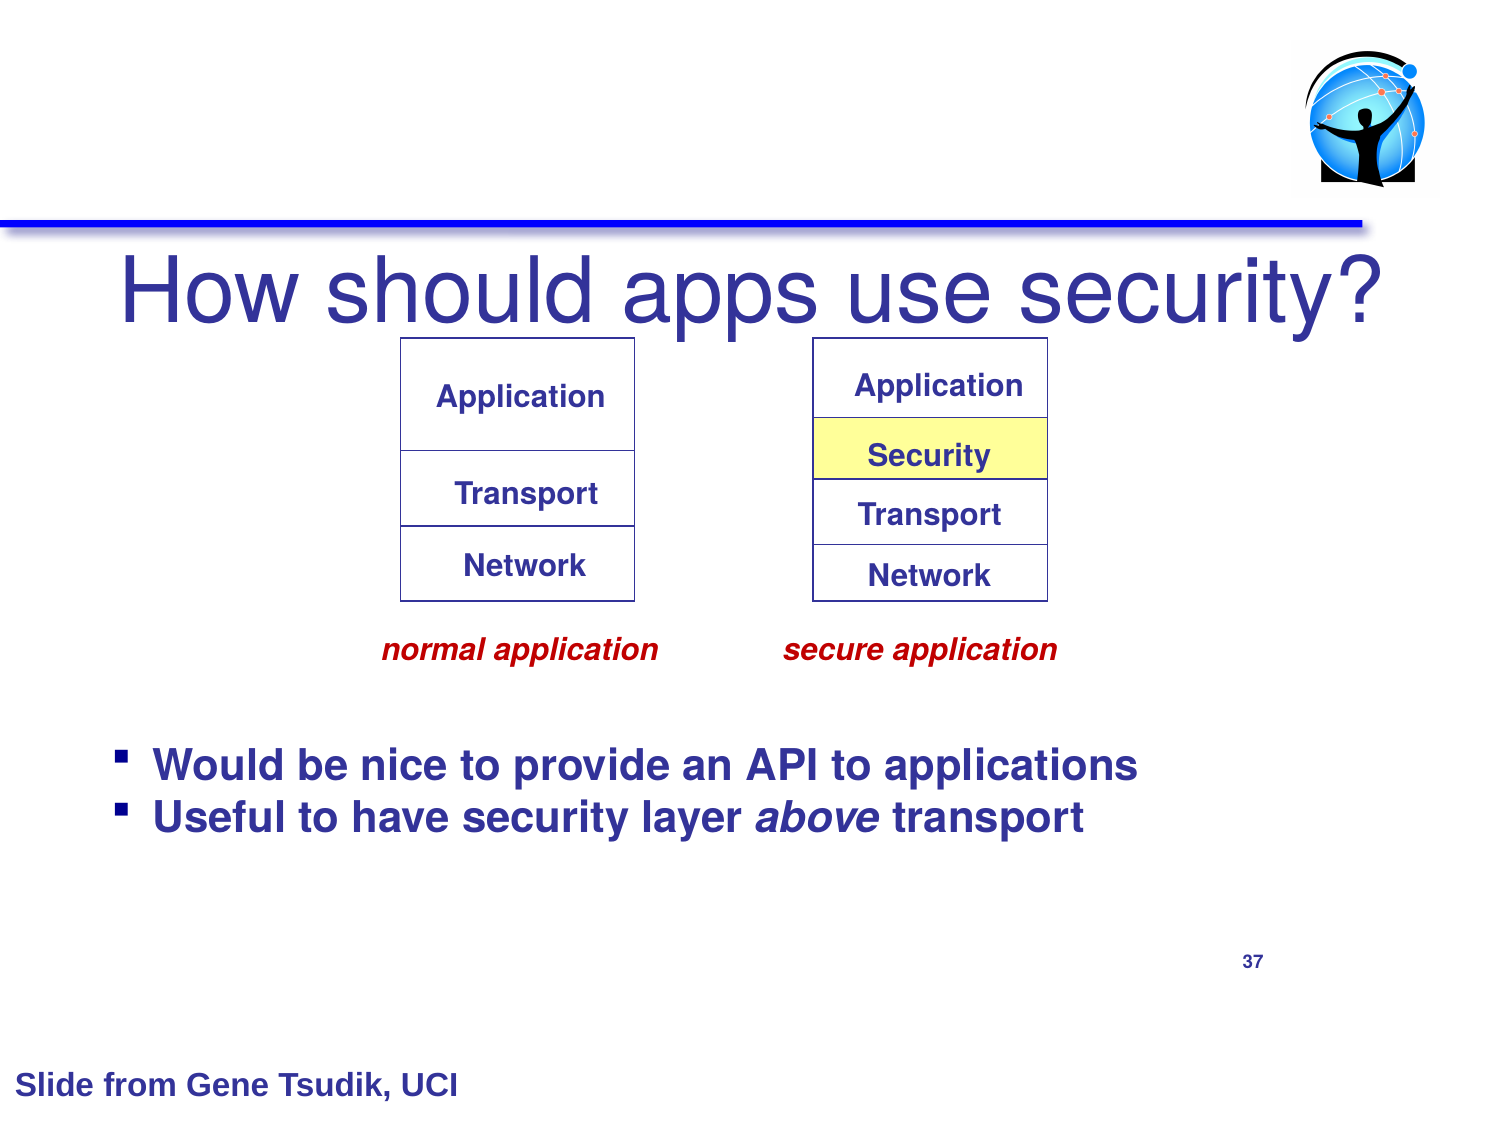

# How should apps use security?

Application

Transport

Network
normal application

Application

Security

Transport

Network
secure application
Would be nice to provide an API to applications
Useful to have security layer above transport
37
Slide from Gene Tsudik, UCI